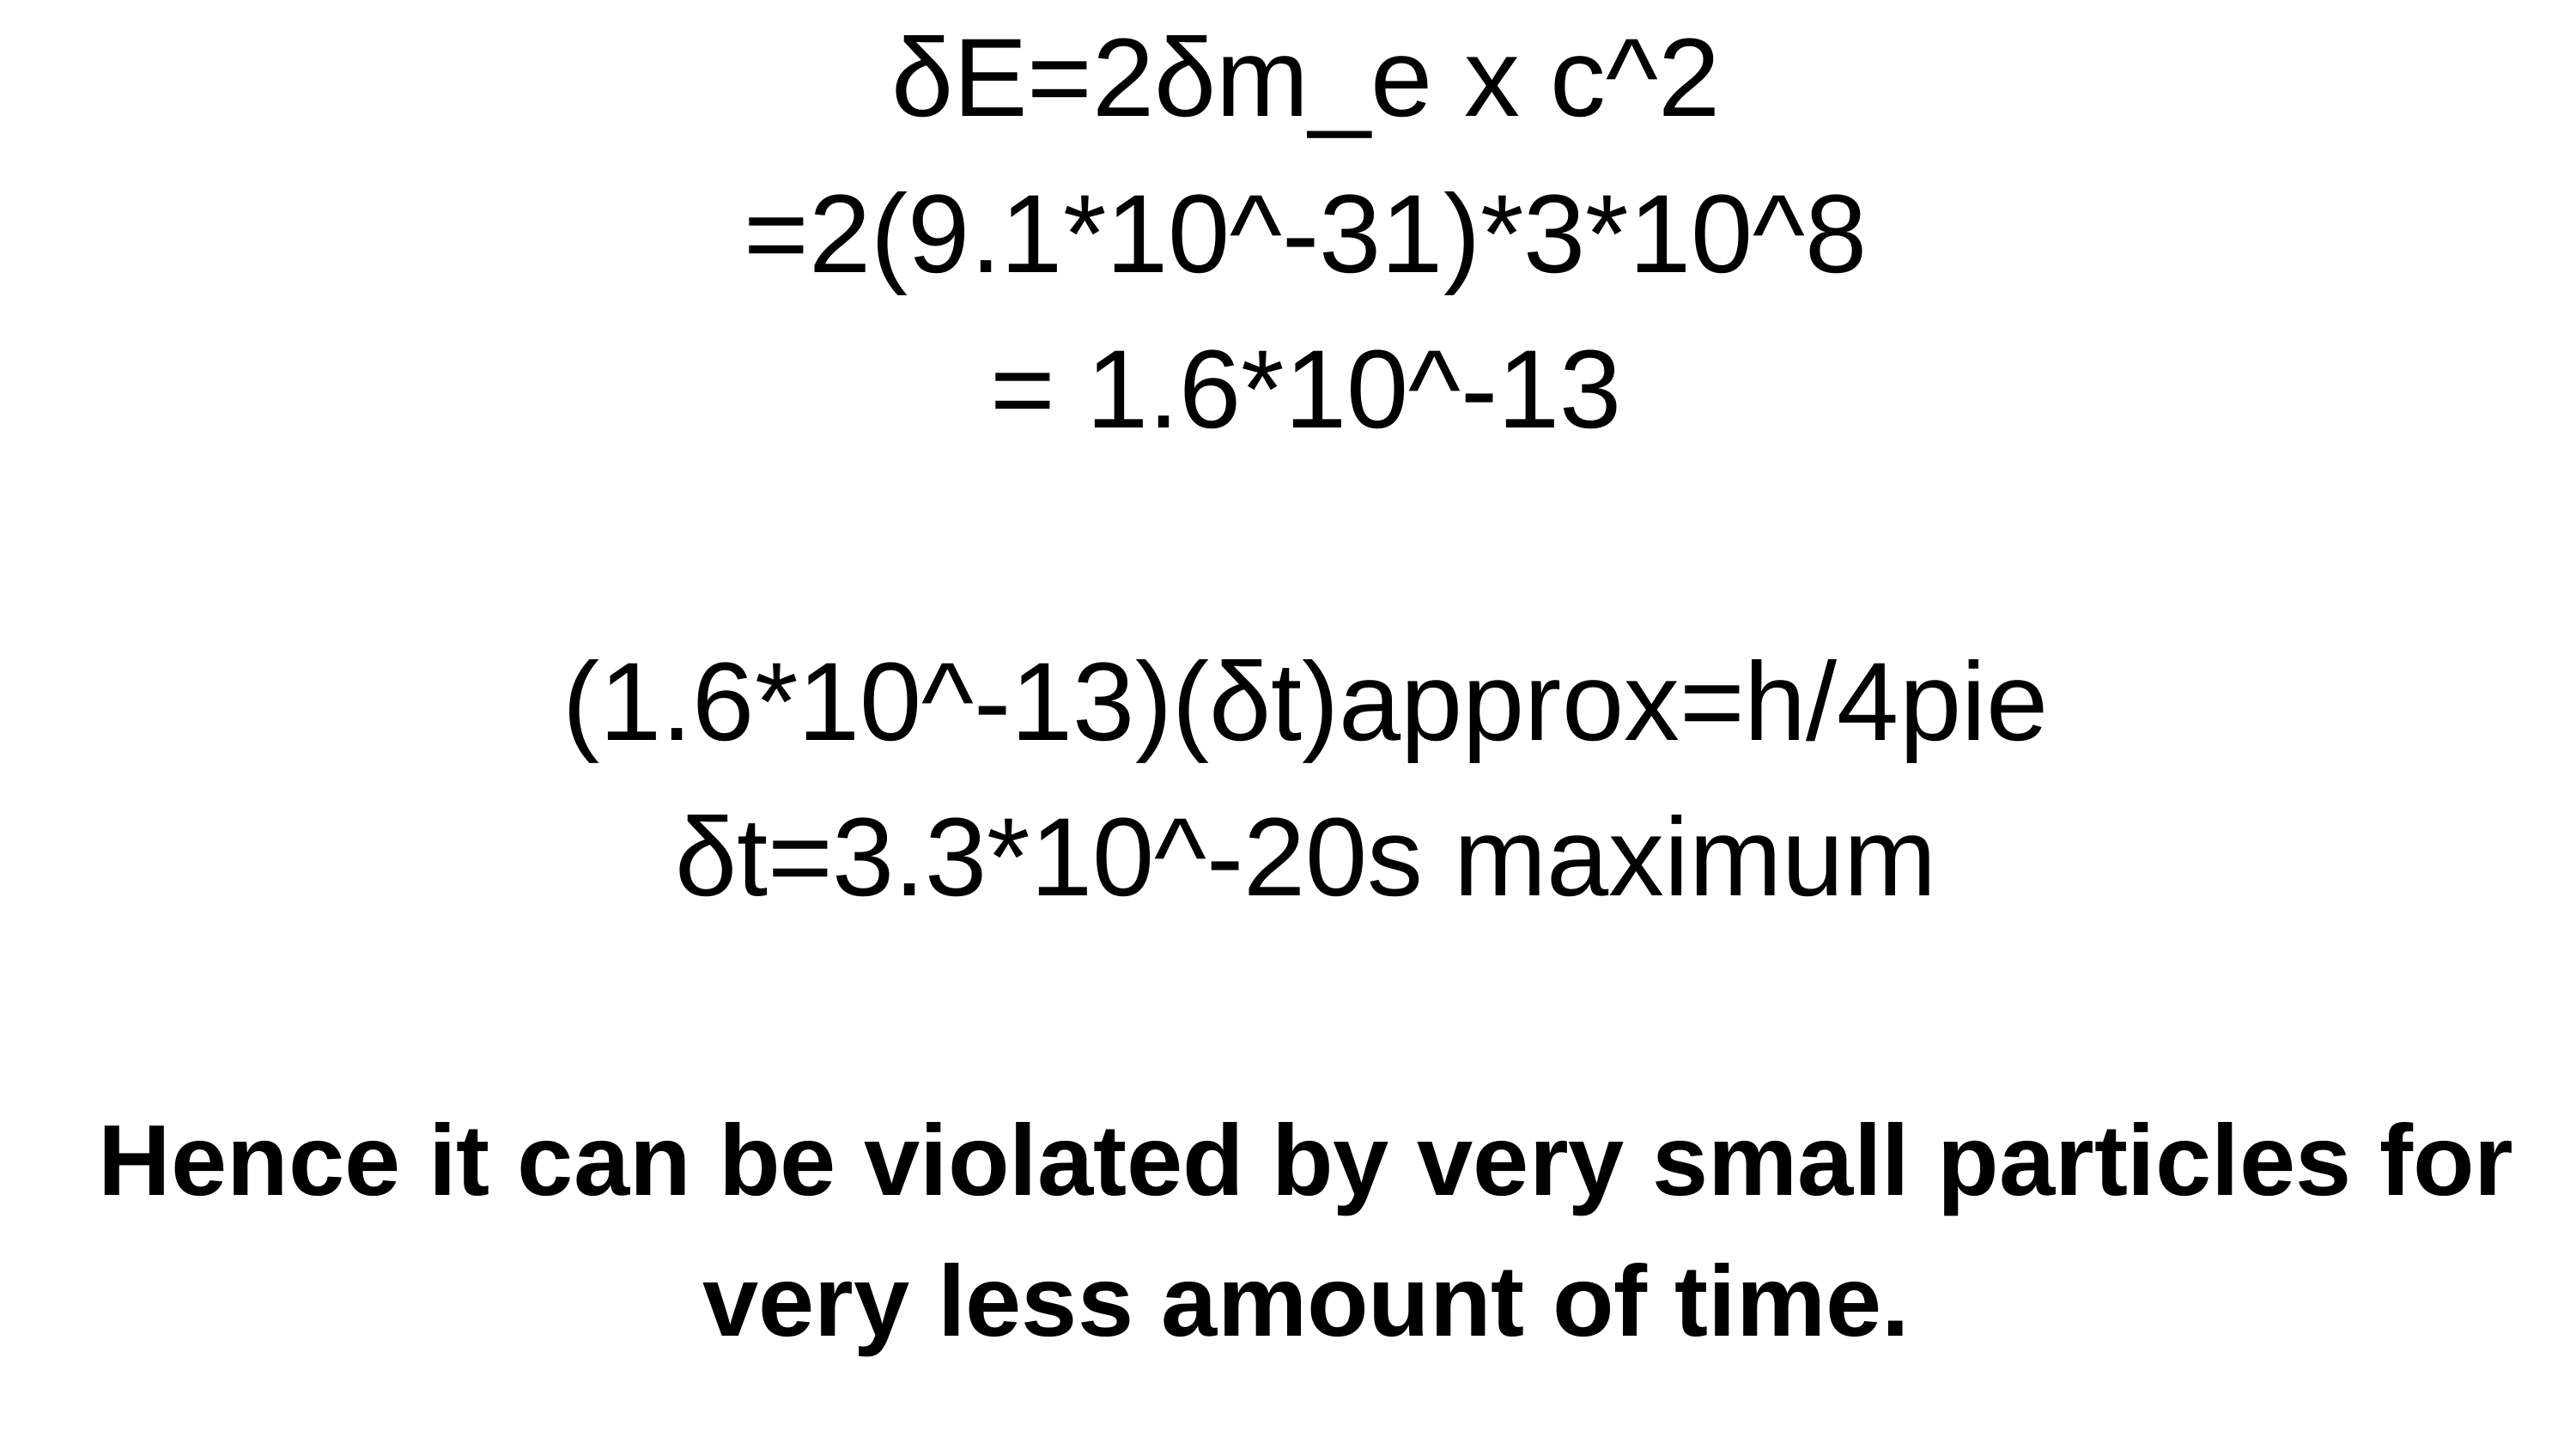

δE=2δm_e x c^2
=2(9.1*10^-31)*3*10^8
= 1.6*10^-13

(1.6*10^-13)(δt)approx=h/4pie
δt=3.3*10^-20s maximum

Hence it can be violated by very small particles for very less amount of time.